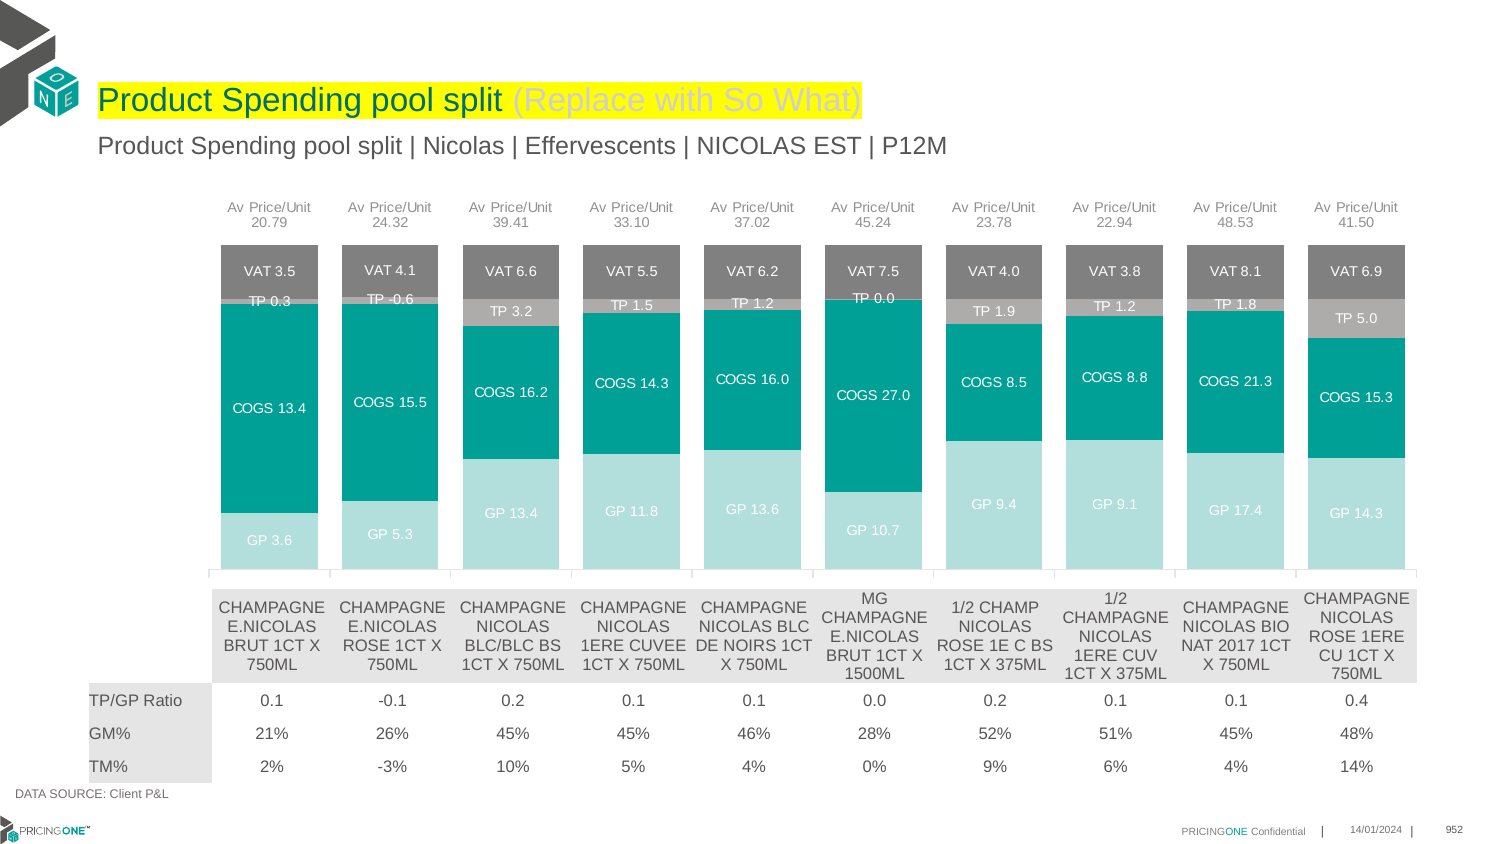

# Product Spending pool split (Replace with So What)
Product Spending pool split | Nicolas | Effervescents | NICOLAS EST | P12M

### Chart

| Category | GP | COGS | TP | VAT |
|---|---|---|---|---|
| Av Price/Unit 20.79 | 3.6024420990566037 | 13.406308490566039 | 0.31894857180293457 | 3.4655398322851134 |
| Av Price/Unit 24.32 | 5.343105324459234 | 15.490194675540765 | -0.5670770382695522 | 4.05324459234609 |
| Av Price/Unit 39.41 | 13.387812857142858 | 16.206 | 3.247456984126984 | 6.568253968253972 |
| Av Price/Unit 33.10 | 11.783725806451612 | 14.315939784946238 | 1.4809795698924724 | 5.516129032258065 |
| Av Price/Unit 37.02 | 13.568999999999999 | 16.039 | 1.2385608465608478 | 6.169312169312167 |
| Av Price/Unit 45.24 | 10.721808163265306 | 26.973785714285714 | 0.008487755102045469 | 7.540816326530607 |
| Av Price/Unit 23.78 | 9.422577777777777 | 8.535222222222222 | 1.8569777777777858 | 3.96296296296296 |
| Av Price/Unit 22.94 | 9.115597402597404 | 8.814467532467532 | 1.1824891774891775 | 3.8225108225108215 |
| Av Price/Unit 48.53 | 17.406 | 21.344 | 1.8055555555555571 | 8.111111111111107 |
| Av Price/Unit 41.50 | 14.252117647058824 | 15.33564705882353 | 4.995568627450993 | 6.9166666666666625 |
|  | CHAMPAGNE E.NICOLAS BRUT 1CT X 750ML | CHAMPAGNE E.NICOLAS ROSE 1CT X 750ML | CHAMPAGNE NICOLAS BLC/BLC BS 1CT X 750ML | CHAMPAGNE NICOLAS 1ERE CUVEE 1CT X 750ML | CHAMPAGNE NICOLAS BLC DE NOIRS 1CT X 750ML | MG CHAMPAGNE E.NICOLAS BRUT 1CT X 1500ML | 1/2 CHAMP NICOLAS ROSE 1E C BS 1CT X 375ML | 1/2 CHAMPAGNE NICOLAS 1ERE CUV 1CT X 375ML | CHAMPAGNE NICOLAS BIO NAT 2017 1CT X 750ML | CHAMPAGNE NICOLAS ROSE 1ERE CU 1CT X 750ML |
| --- | --- | --- | --- | --- | --- | --- | --- | --- | --- | --- |
| TP/GP Ratio | 0.1 | -0.1 | 0.2 | 0.1 | 0.1 | 0.0 | 0.2 | 0.1 | 0.1 | 0.4 |
| GM% | 21% | 26% | 45% | 45% | 46% | 28% | 52% | 51% | 45% | 48% |
| TM% | 2% | -3% | 10% | 5% | 4% | 0% | 9% | 6% | 4% | 14% |
DATA SOURCE: Client P&L

14/01/2024
952